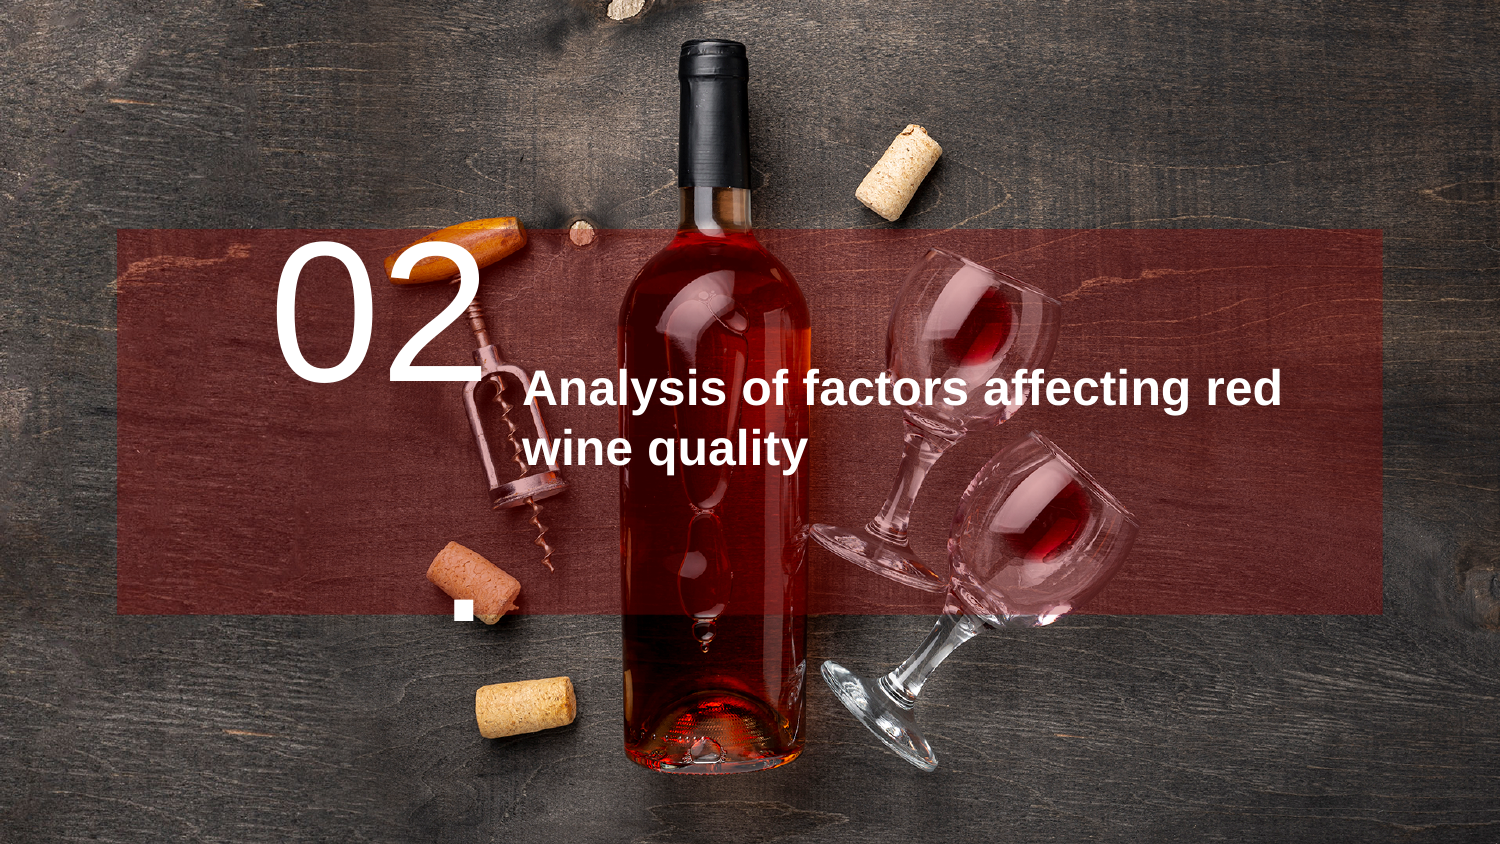

02.
Analysis of factors affecting red wine quality